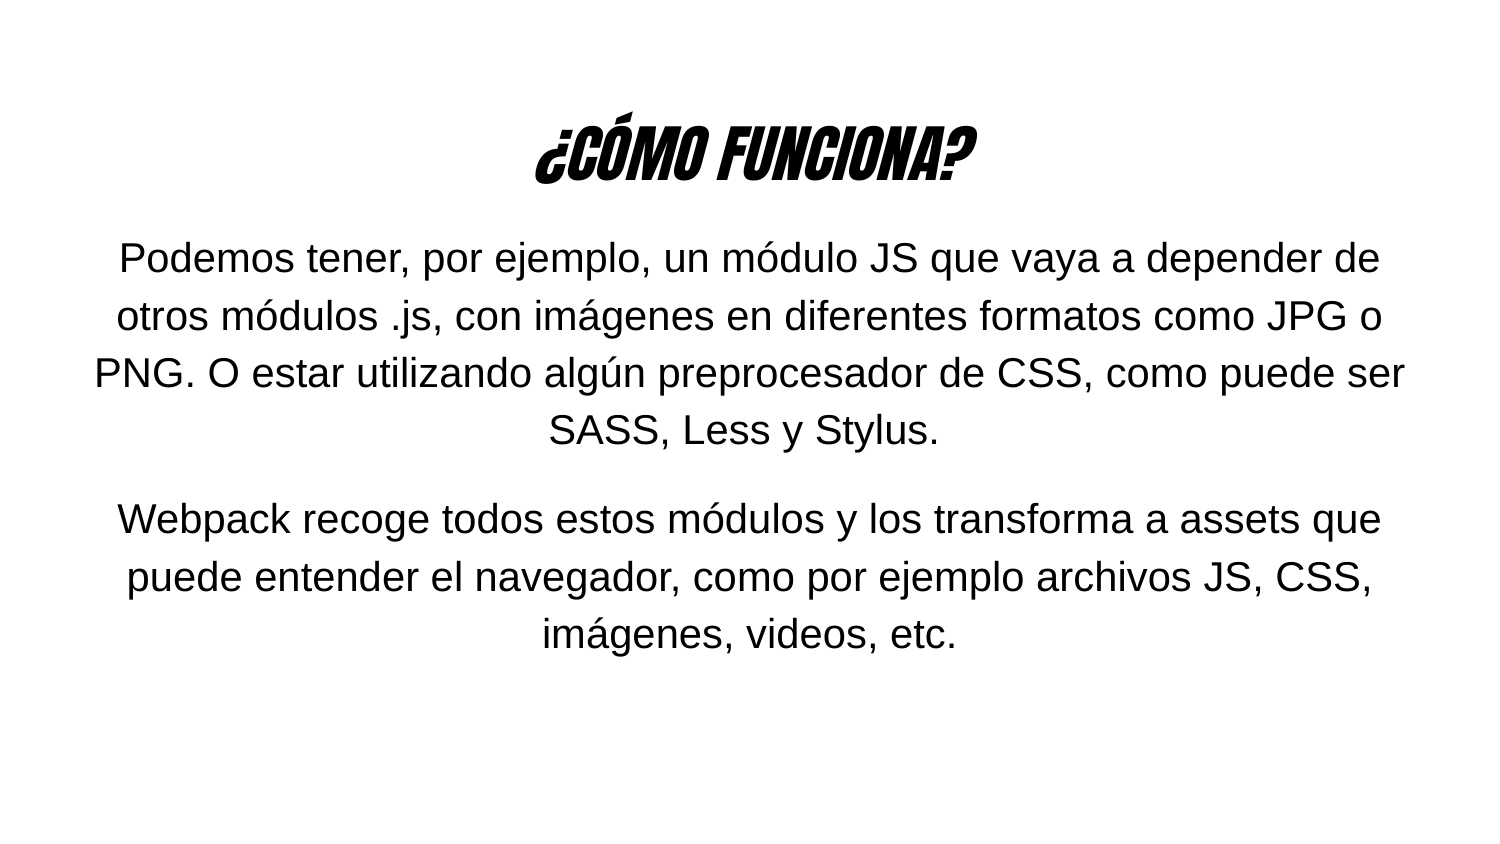

¿CÓMO FUNCIONA?
Podemos tener, por ejemplo, un módulo JS que vaya a depender de otros módulos .js, con imágenes en diferentes formatos como JPG o PNG. O estar utilizando algún preprocesador de CSS, como puede ser SASS, Less y Stylus.
Webpack recoge todos estos módulos y los transforma a assets que puede entender el navegador, como por ejemplo archivos JS, CSS, imágenes, videos, etc.